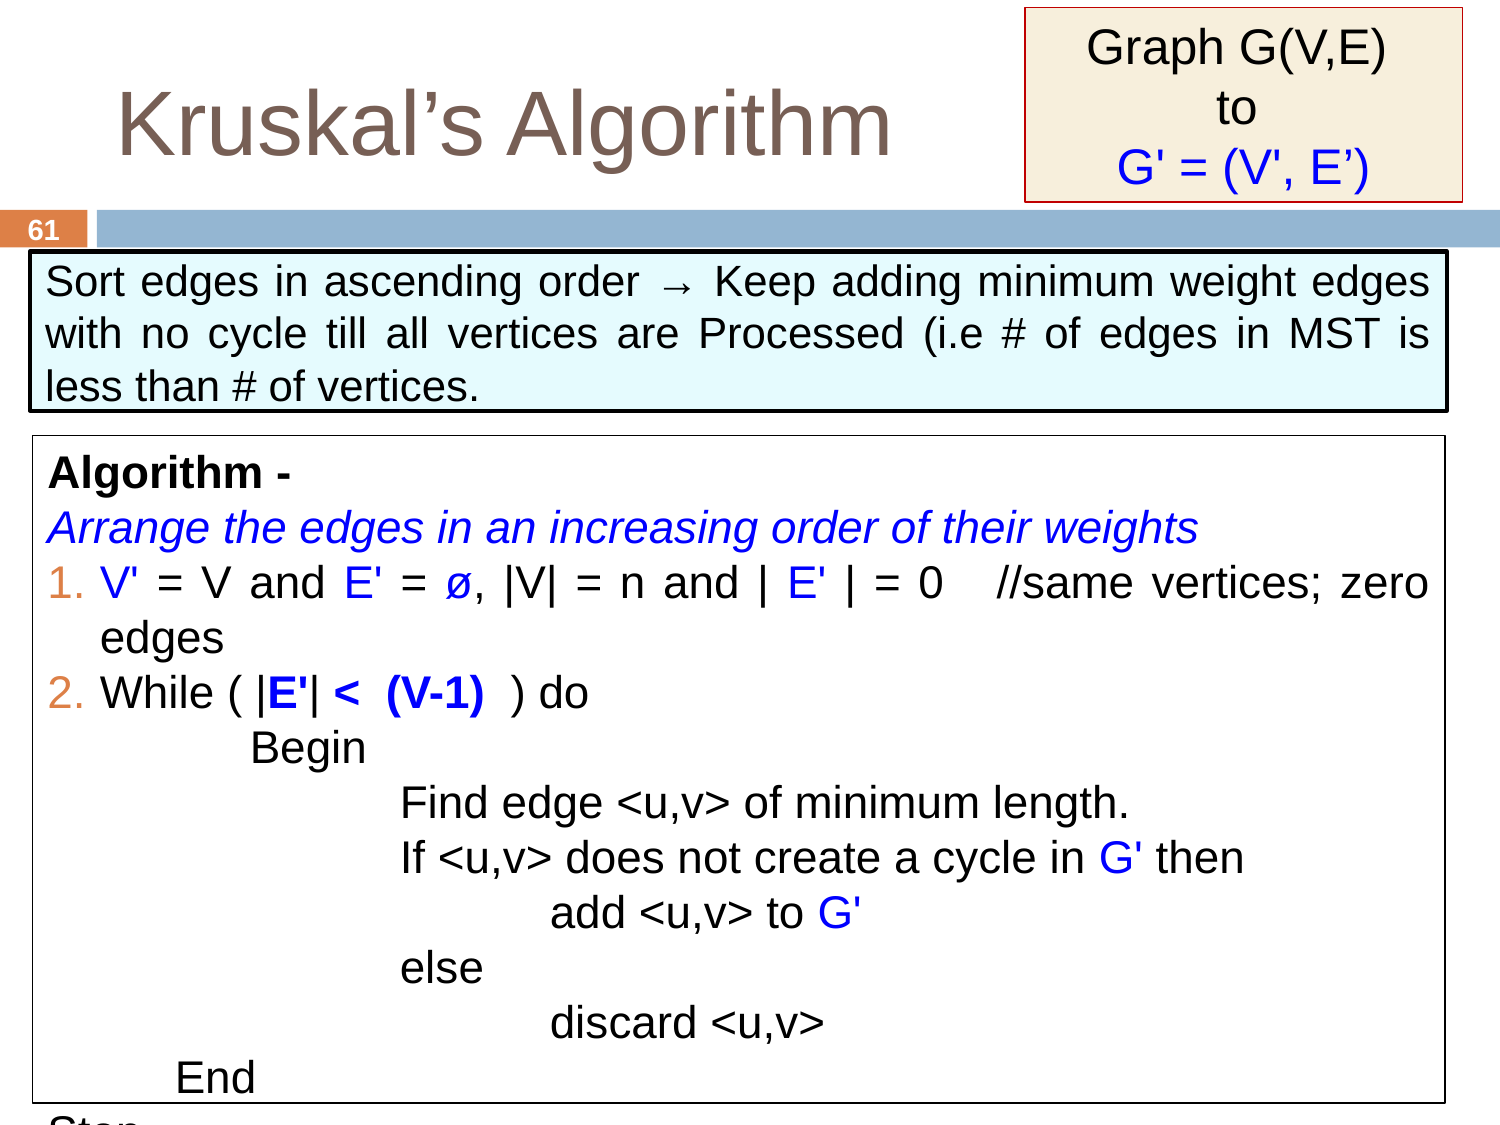

Graph G(V,E)
to
G' = (V', E’)
# Kruskal’s Algorithm
61
Sort edges in ascending order → Keep adding minimum weight edges with no cycle till all vertices are Processed (i.e # of edges in MST is less than # of vertices.
Algorithm -
Arrange the edges in an increasing order of their weights
V' = V and E' = ø, |V| = n and | E' | = 0   //same vertices; zero edges
While ( |E'| <  (V-1)  ) do
		Begin
			Find edge <u,v> of minimum length.
			If <u,v> does not create a cycle in G' then
			add <u,v> to G'
		else
			discard <u,v>
	End
Stop